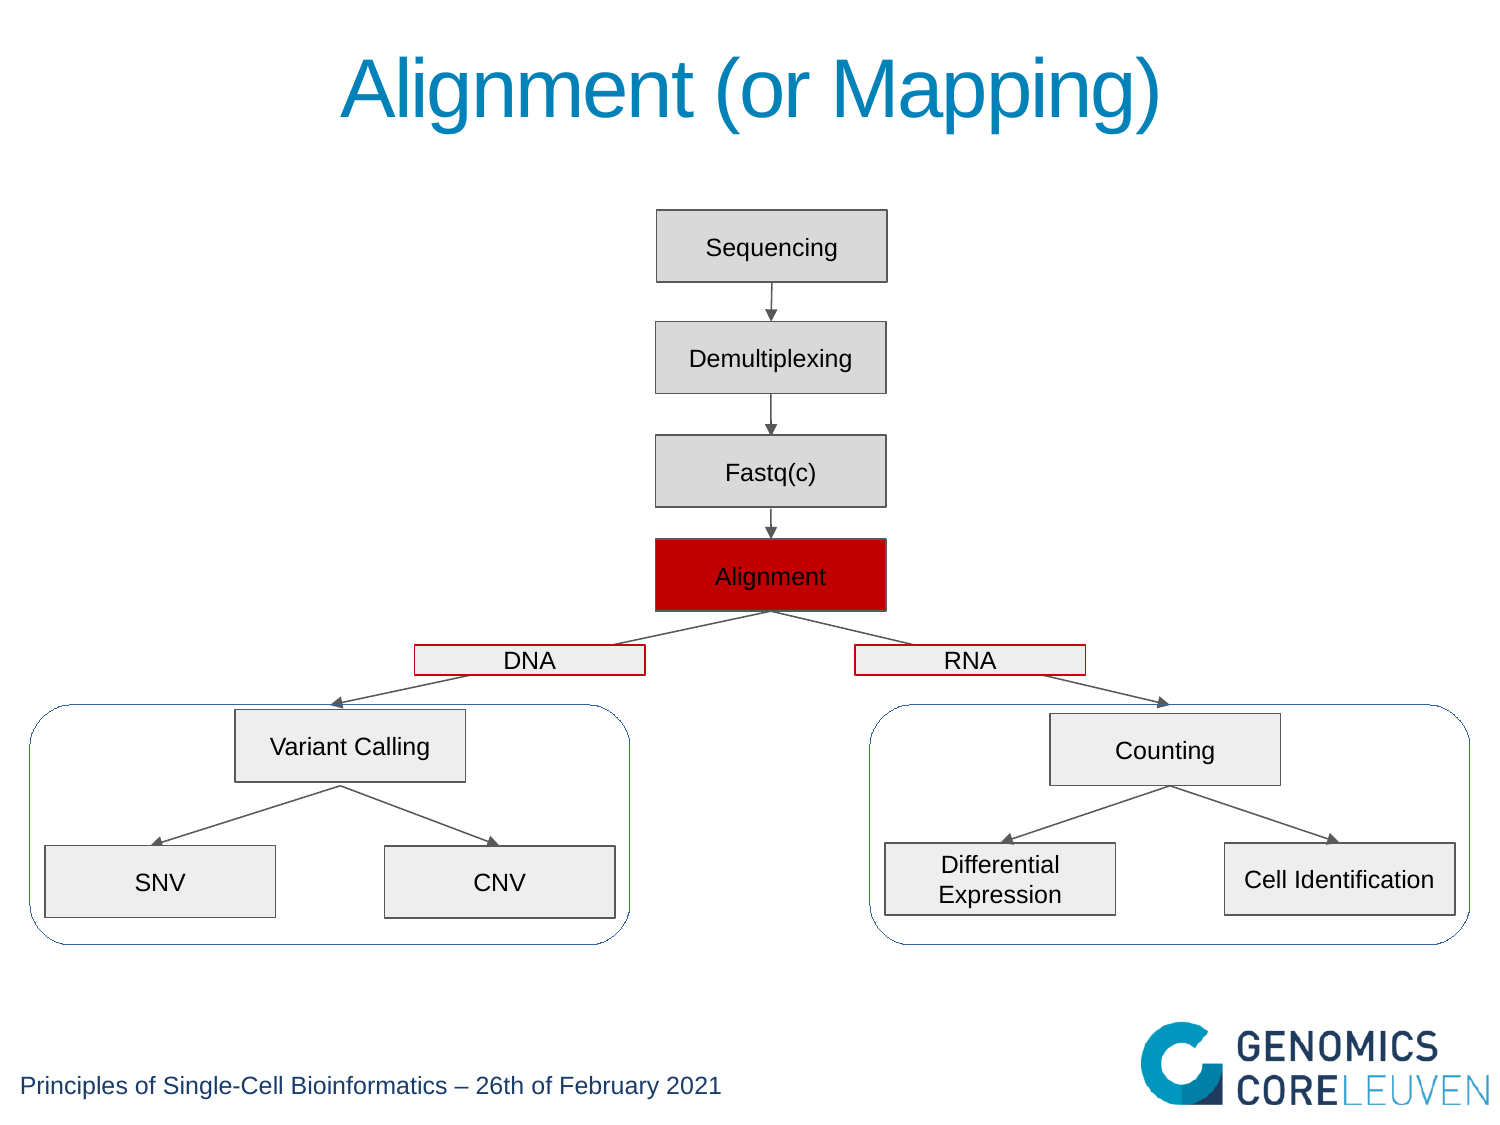

Alignment (or Mapping)
Sequencing
Demultiplexing
Fastq(c)
Alignment
DNA
RNA

Variant Calling
Counting
Differential Expression
Cell Identification
SNV
CNV